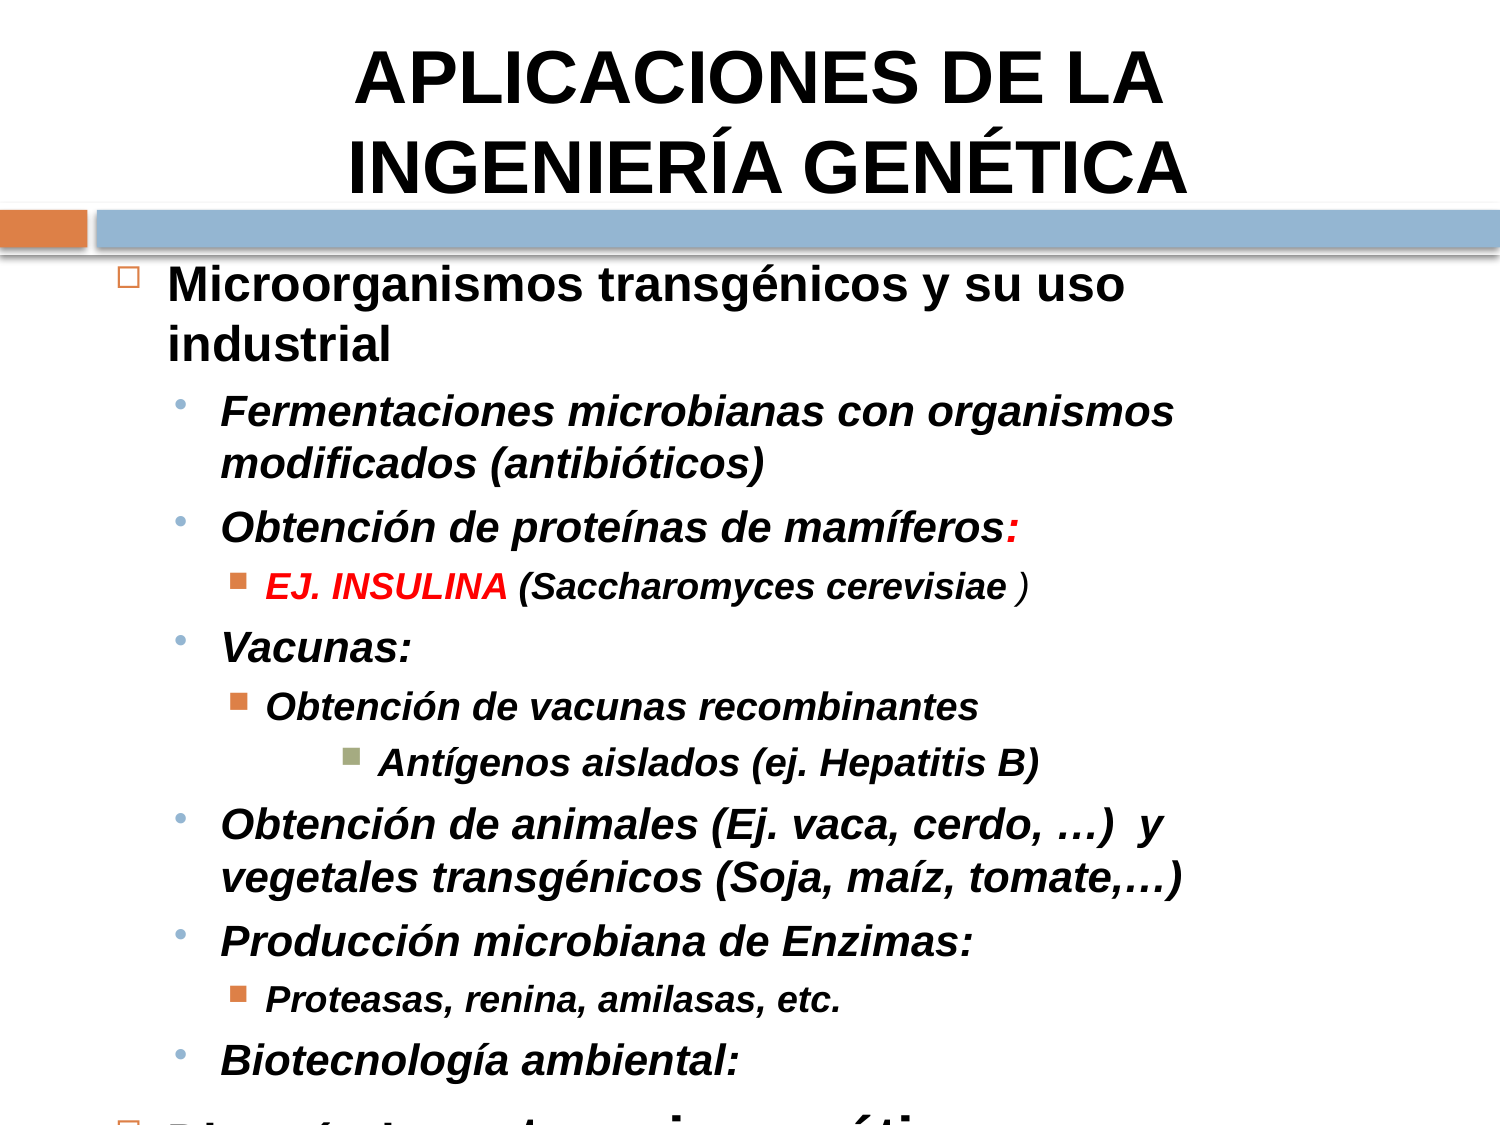

# APLICACIONES DE LA INGENIERÍA GENÉTICA
Microorganismos transgénicos y su uso industrial
Fermentaciones microbianas con organismos modificados (antibióticos)
Obtención de proteínas de mamíferos:
EJ. INSULINA (Saccharomyces cerevisiae )
Vacunas:
Obtención de vacunas recombinantes
Antígenos aislados (ej. Hepatitis B)
Obtención de animales (Ej. vaca, cerdo, …)  y vegetales transgénicos (Soja, maíz, tomate,…)
Producción microbiana de Enzimas:
Proteasas, renina, amilasas, etc.
Biotecnología ambiental:
Diagnóstico y terapia genética